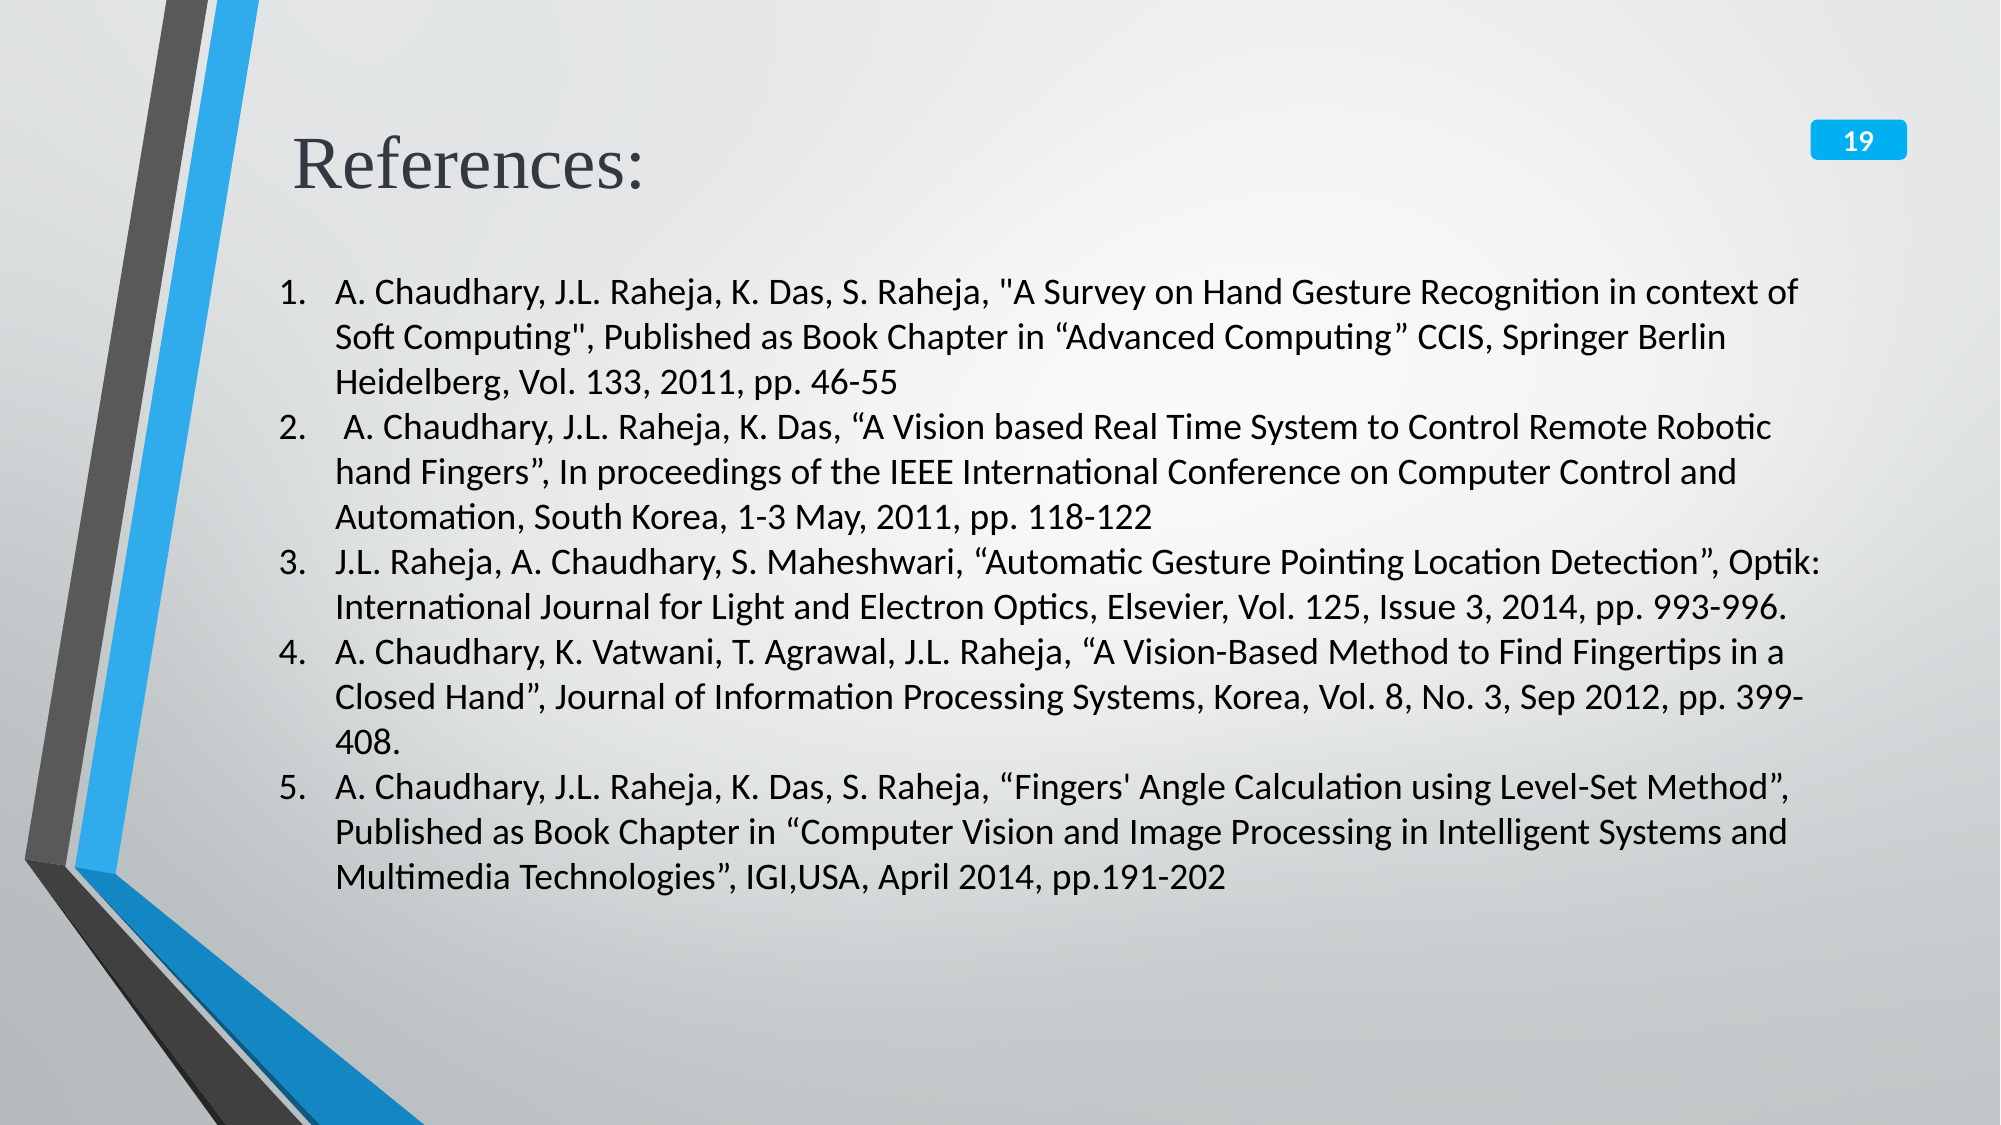

References:

A. Chaudhary, J.L. Raheja, K. Das, S. Raheja, "A Survey on Hand Gesture Recognition in context of Soft Computing", Published as Book Chapter in “Advanced Computing” CCIS, Springer Berlin Heidelberg, Vol. 133, 2011, pp. 46-55
 A. Chaudhary, J.L. Raheja, K. Das, “A Vision based Real Time System to Control Remote Robotic hand Fingers”, In proceedings of the IEEE International Conference on Computer Control and Automation, South Korea, 1-3 May, 2011, pp. 118-122
J.L. Raheja, A. Chaudhary, S. Maheshwari, “Automatic Gesture Pointing Location Detection”, Optik: International Journal for Light and Electron Optics, Elsevier, Vol. 125, Issue 3, 2014, pp. 993-996.
A. Chaudhary, K. Vatwani, T. Agrawal, J.L. Raheja, “A Vision-Based Method to Find Fingertips in a Closed Hand”, Journal of Information Processing Systems, Korea, Vol. 8, No. 3, Sep 2012, pp. 399-408.
A. Chaudhary, J.L. Raheja, K. Das, S. Raheja, “Fingers' Angle Calculation using Level-Set Method”, Published as Book Chapter in “Computer Vision and Image Processing in Intelligent Systems and Multimedia Technologies”, IGI,USA, April 2014, pp.191-202